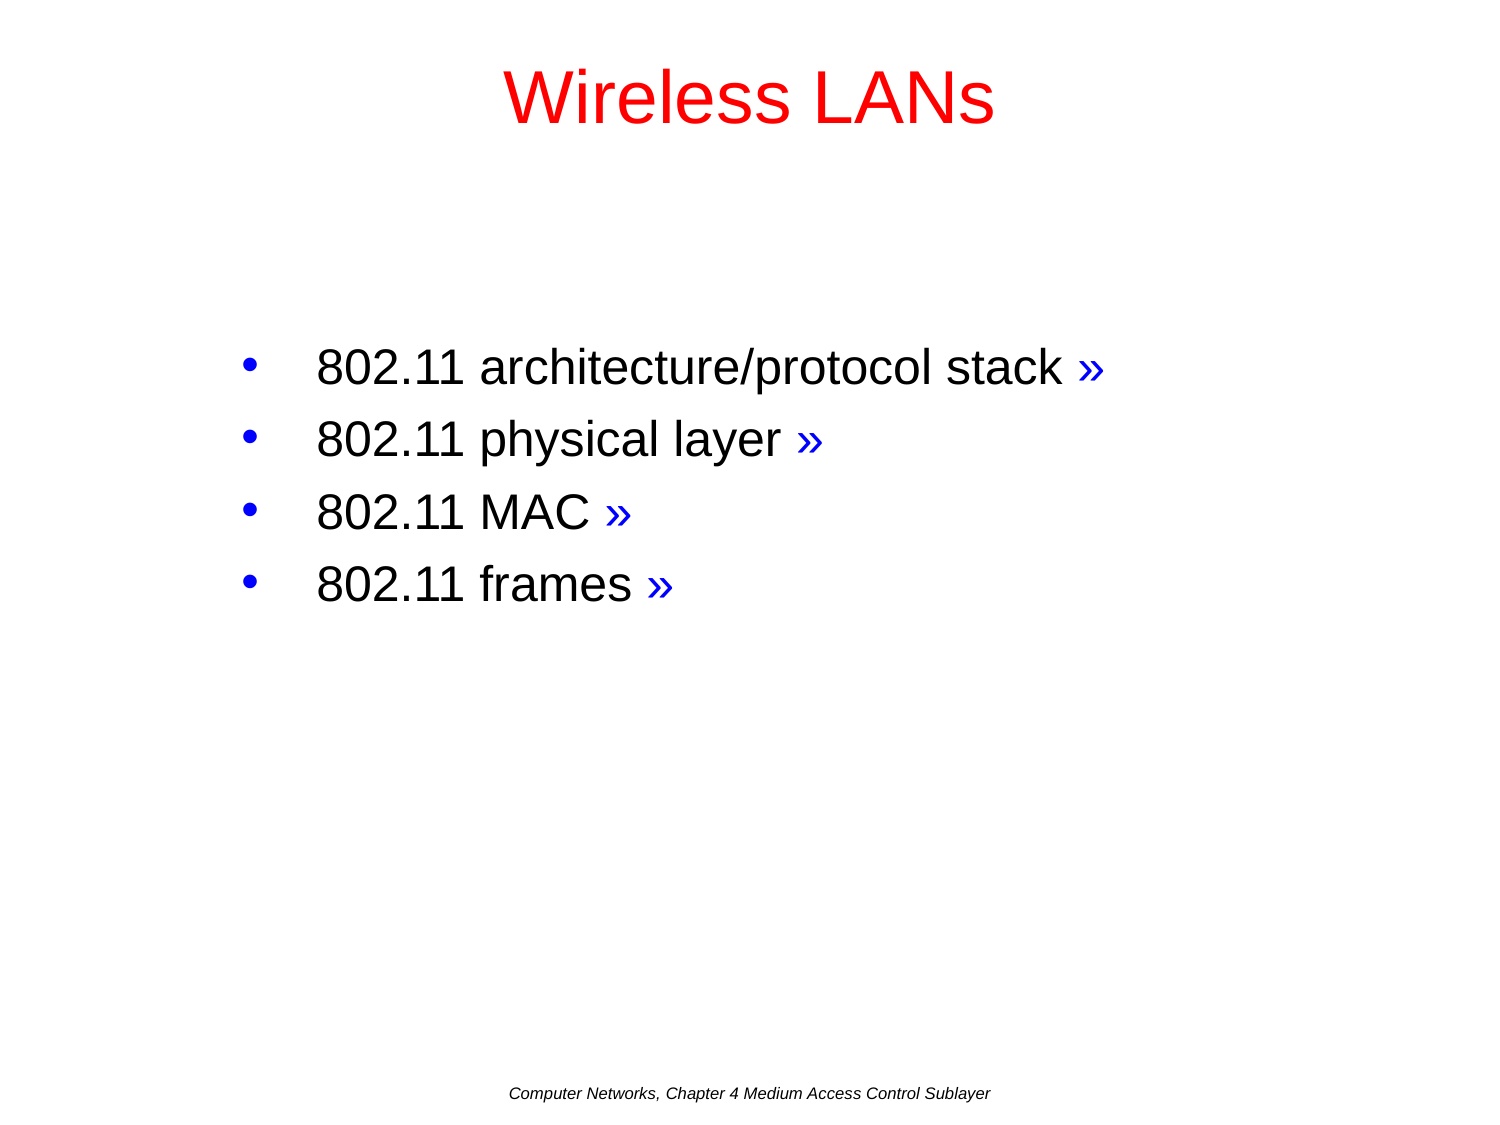

# Wireless LANs
802.11 architecture/protocol stack »
802.11 physical layer »
802.11 MAC »
802.11 frames »
Computer Networks, Chapter 4 Medium Access Control Sublayer